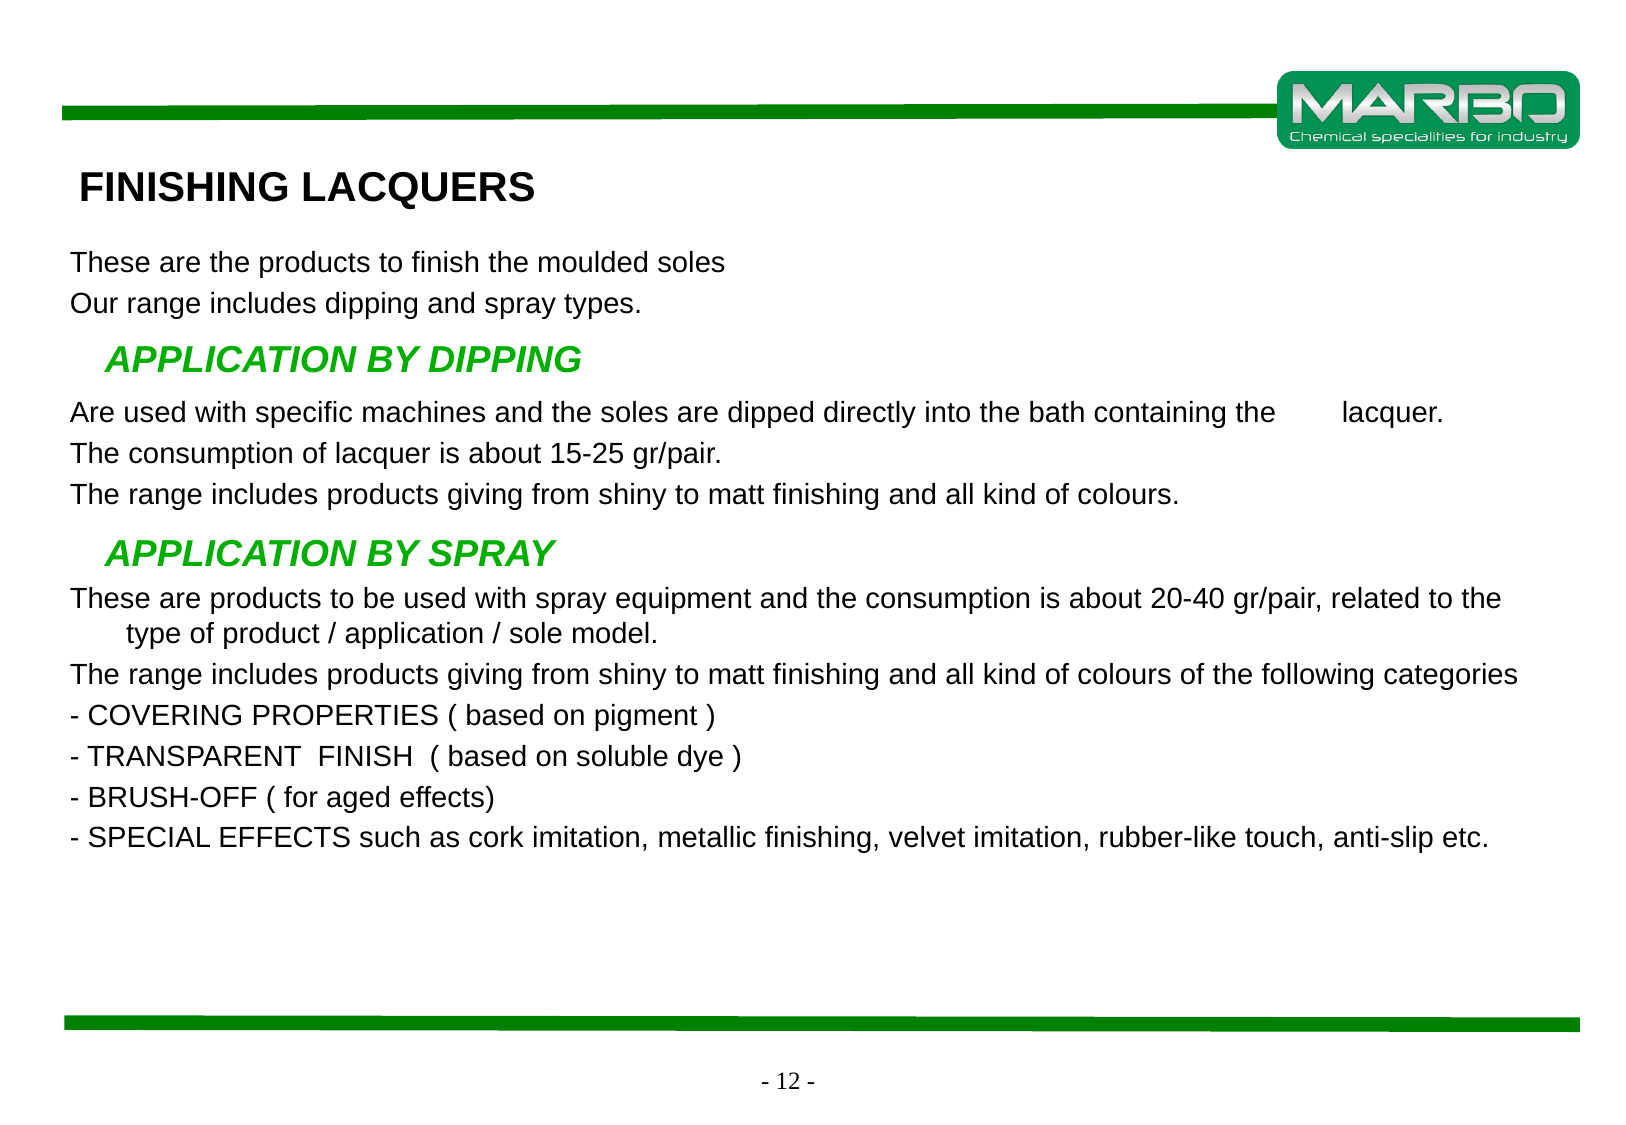

FINISHING LACQUERS
These are the products to finish the moulded soles
Our range includes dipping and spray types.

     APPLICATION BY DIPPING

Are used with specific machines and the soles are dipped directly into the bath containing the        lacquer.
The consumption of lacquer is about 15-25 gr/pair.
The range includes products giving from shiny to matt finishing and all kind of colours.

     APPLICATION BY SPRAY
These are products to be used with spray equipment and the consumption is about 20-40 gr/pair, related to the type of product / application / sole model.
The range includes products giving from shiny to matt finishing and all kind of colours of the following categories
- COVERING PROPERTIES ( based on pigment )
- TRANSPARENT  FINISH  ( based on soluble dye )
- BRUSH-OFF ( for aged effects)
- SPECIAL EFFECTS such as cork imitation, metallic finishing, velvet imitation, rubber-like touch, anti-slip etc.